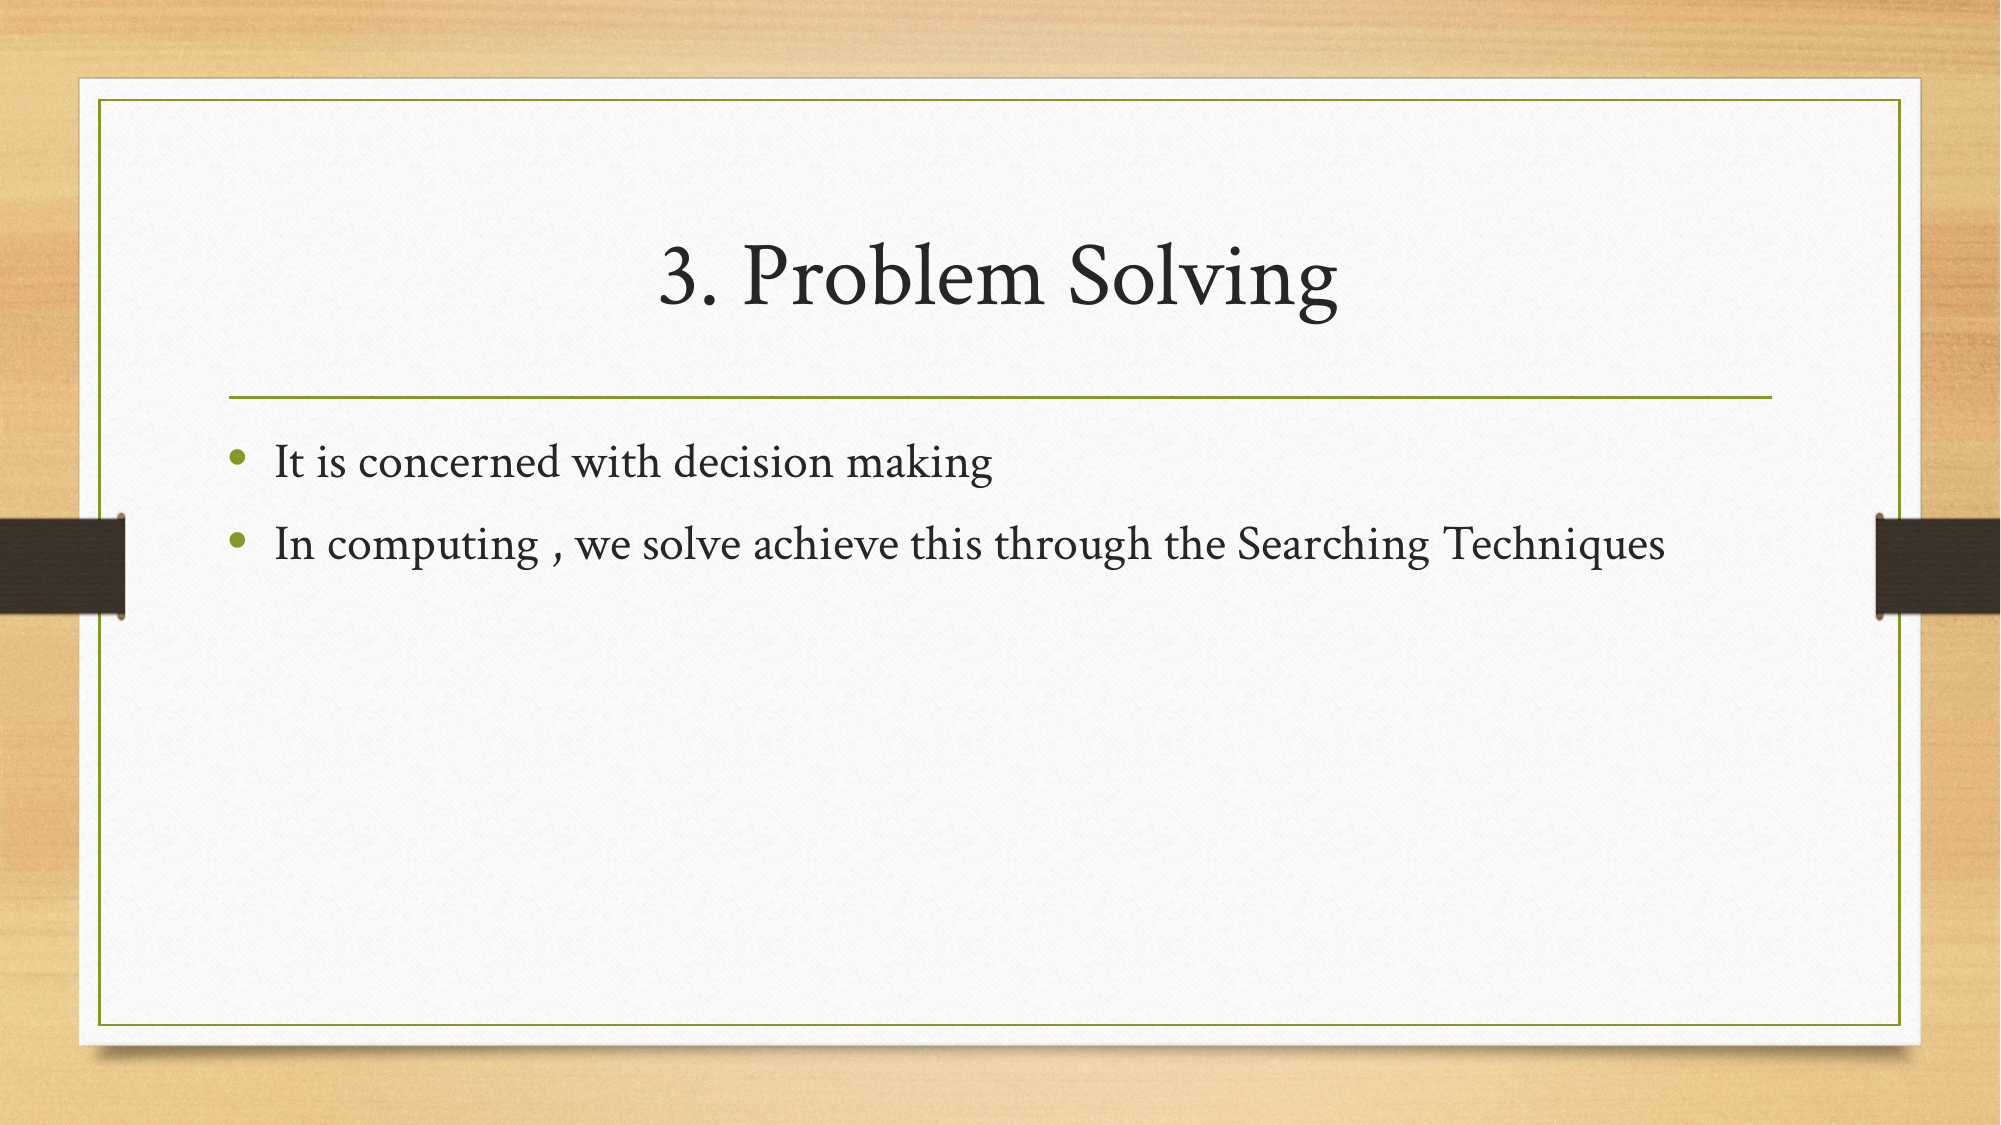

# 3. Problem Solving
It is concerned with decision making
In computing , we solve achieve this through the Searching Techniques